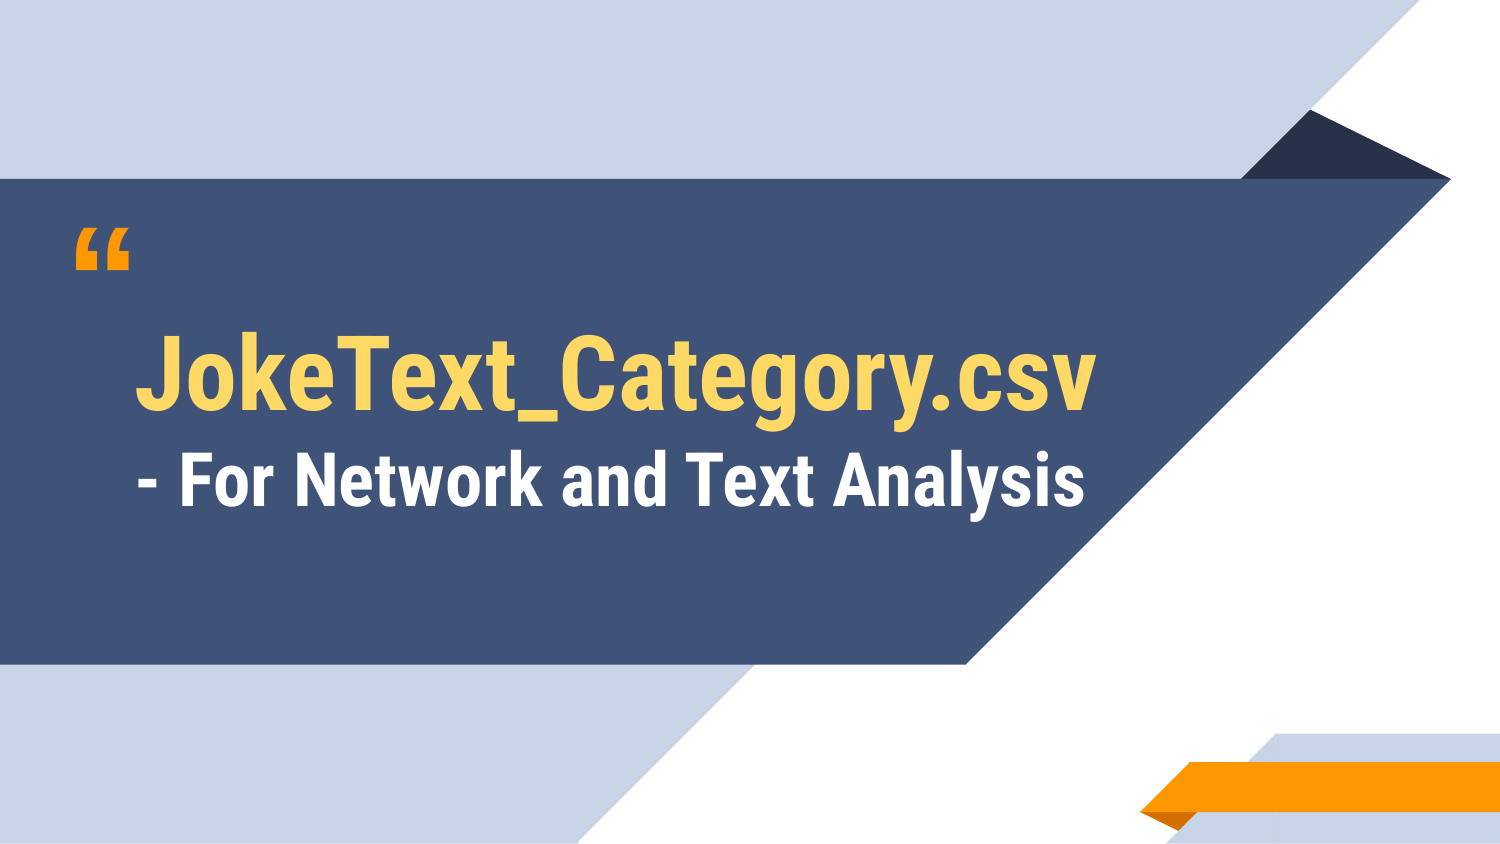

JokeText_Category.csv
- For Network and Text Analysis